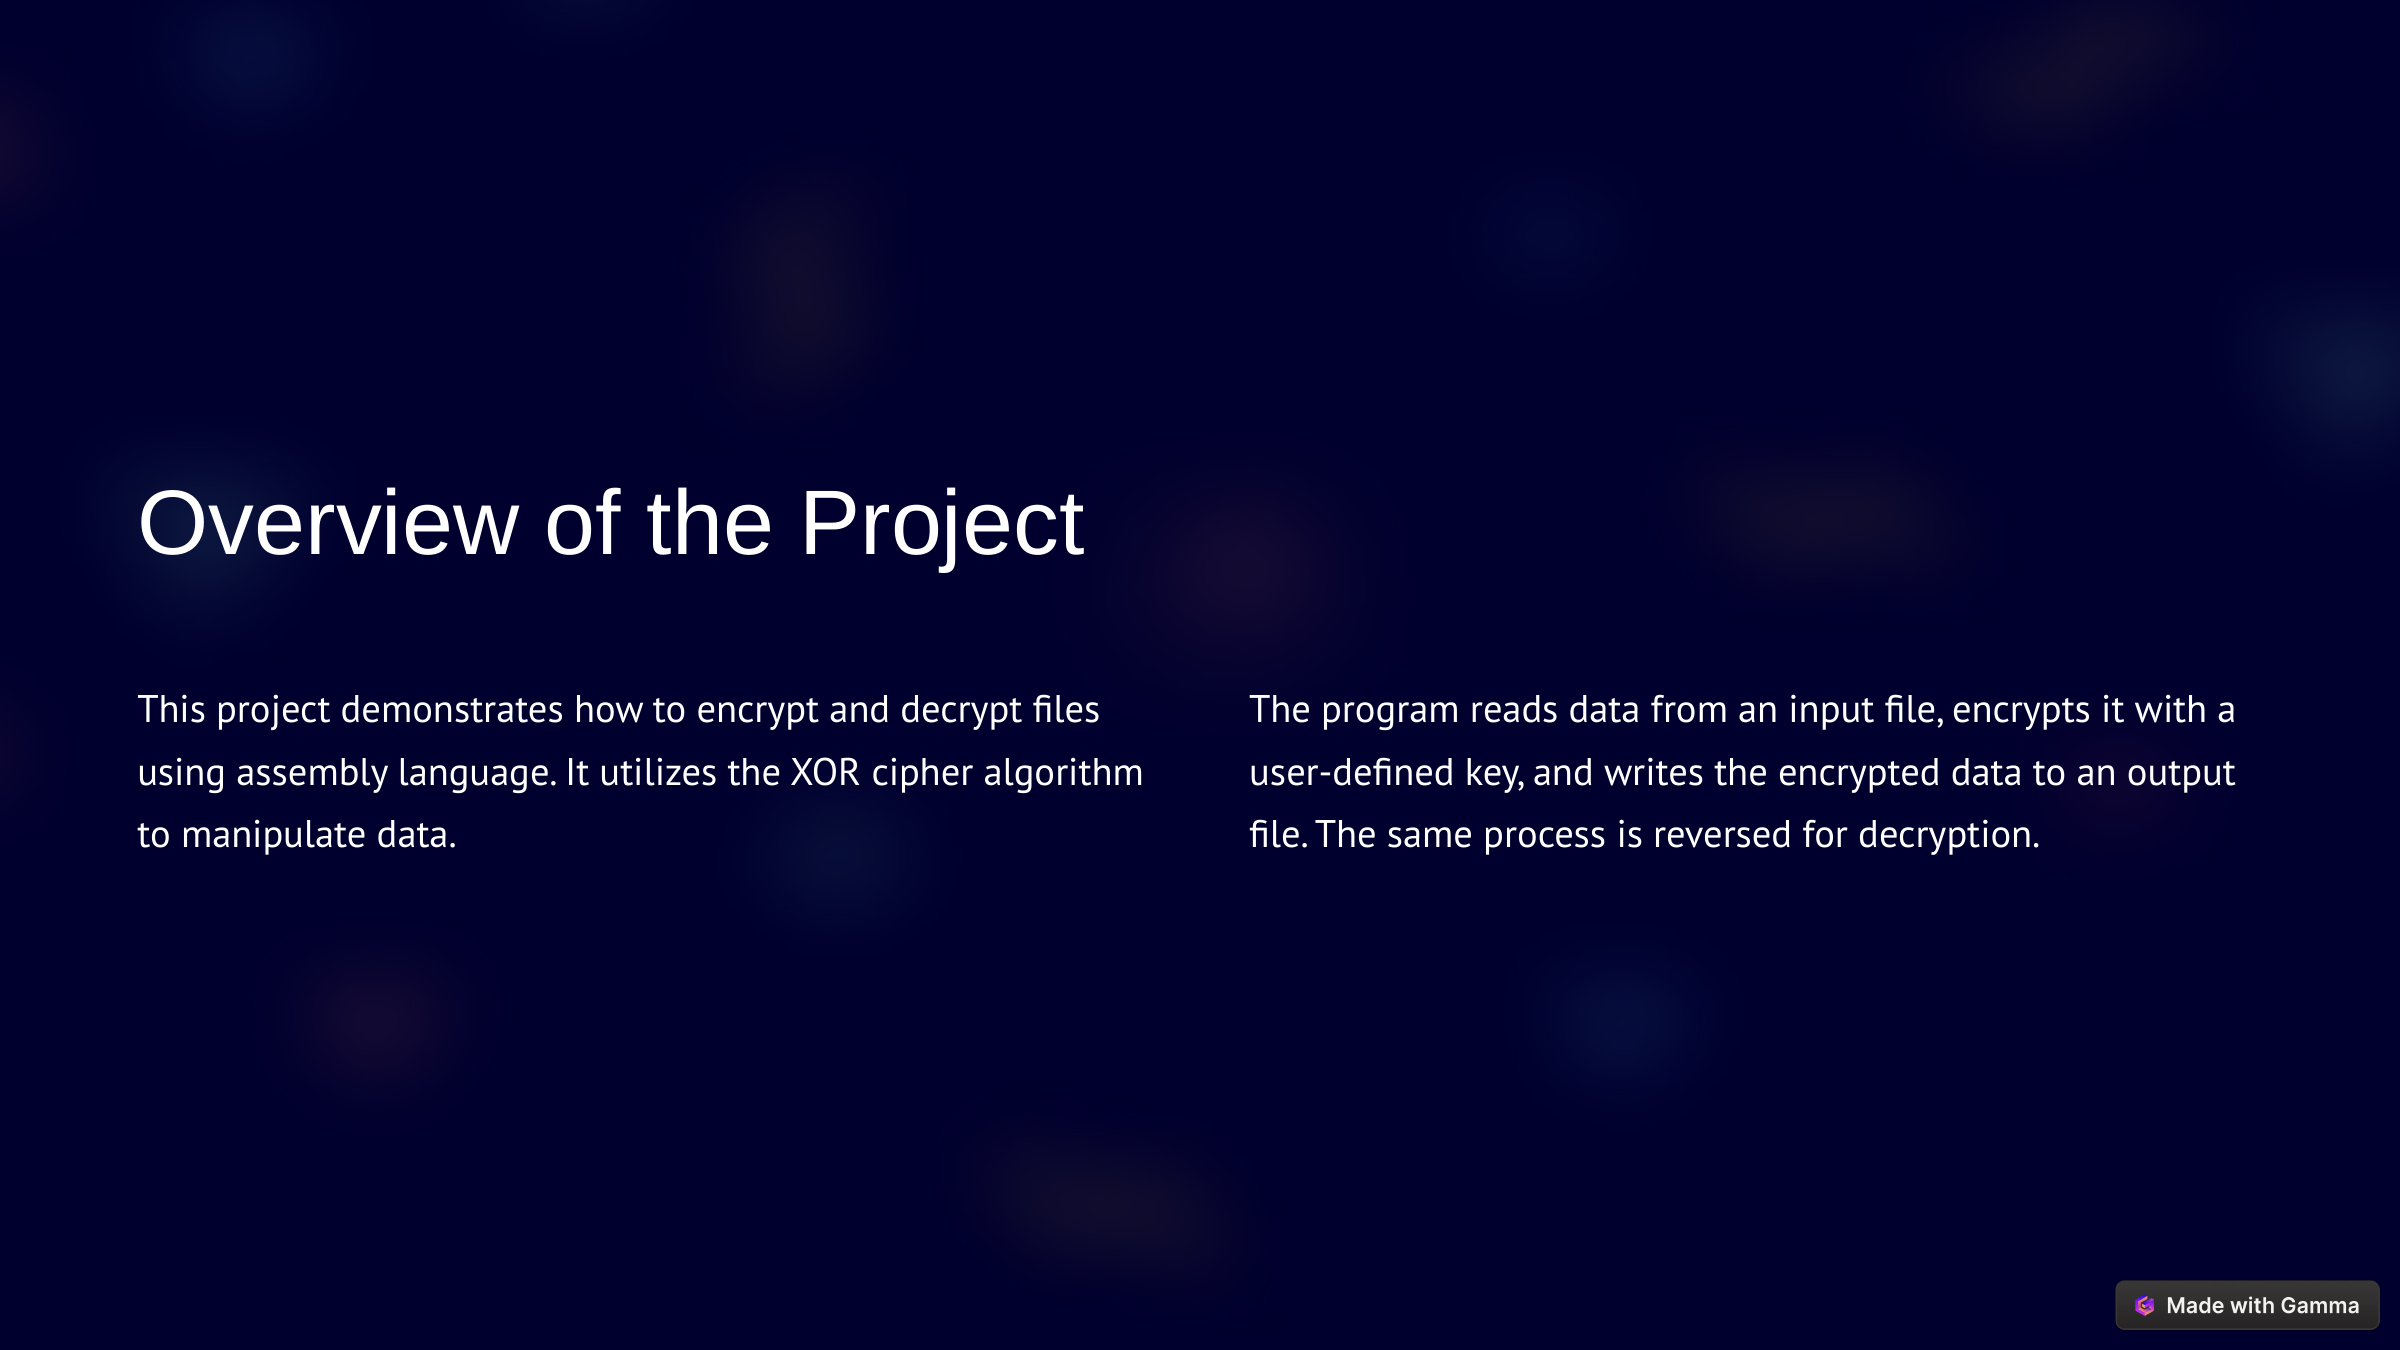

Overview of the Project
This project demonstrates how to encrypt and decrypt files using assembly language. It utilizes the XOR cipher algorithm to manipulate data.
The program reads data from an input file, encrypts it with a user-defined key, and writes the encrypted data to an output file. The same process is reversed for decryption.